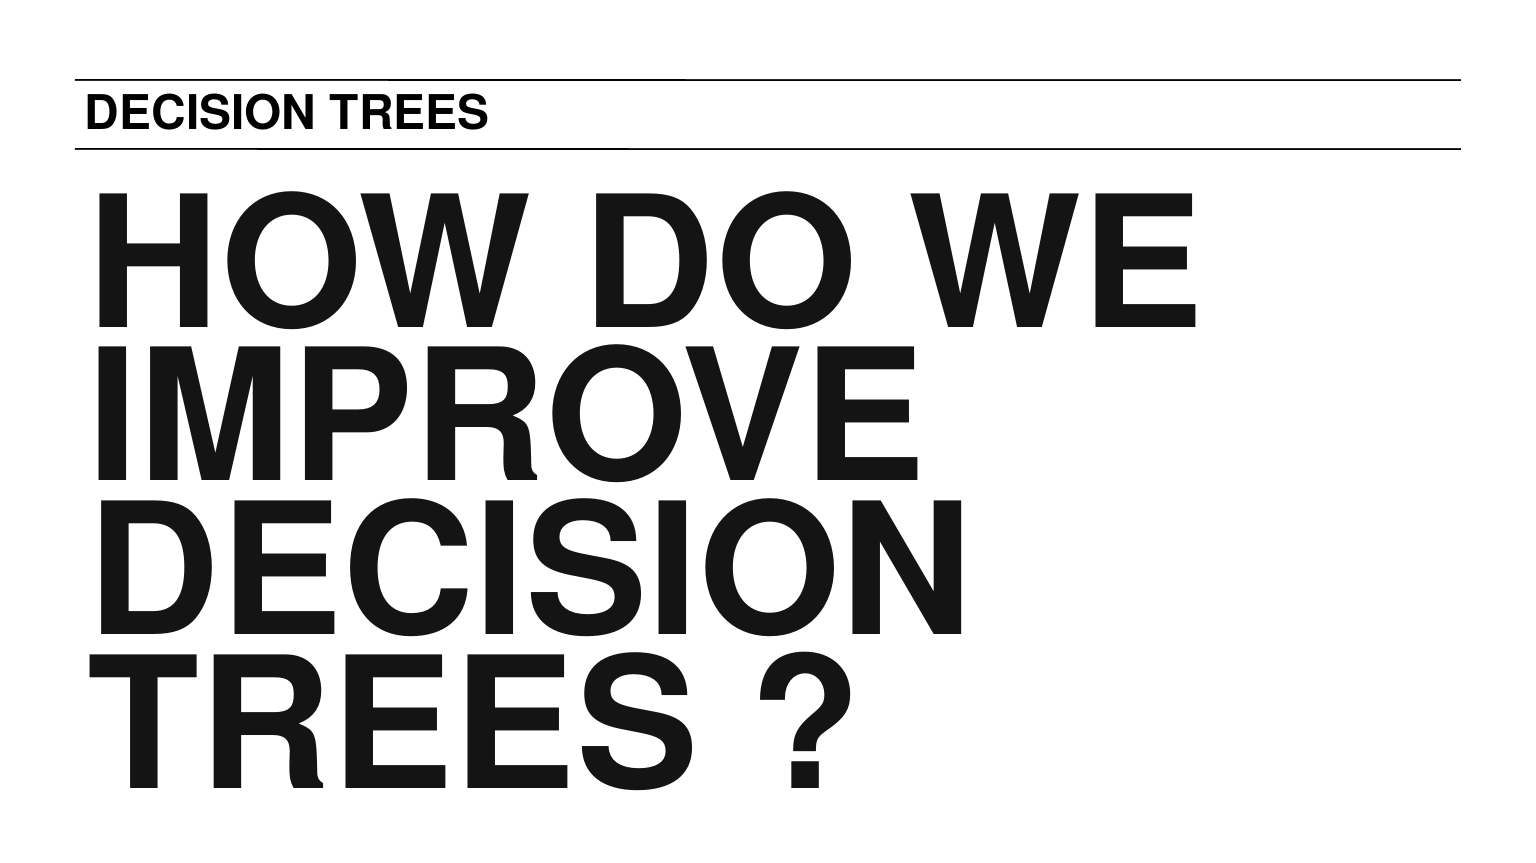

# DECISION TREES
10

HOW DO WE IMPROVE DECISION TREES ?